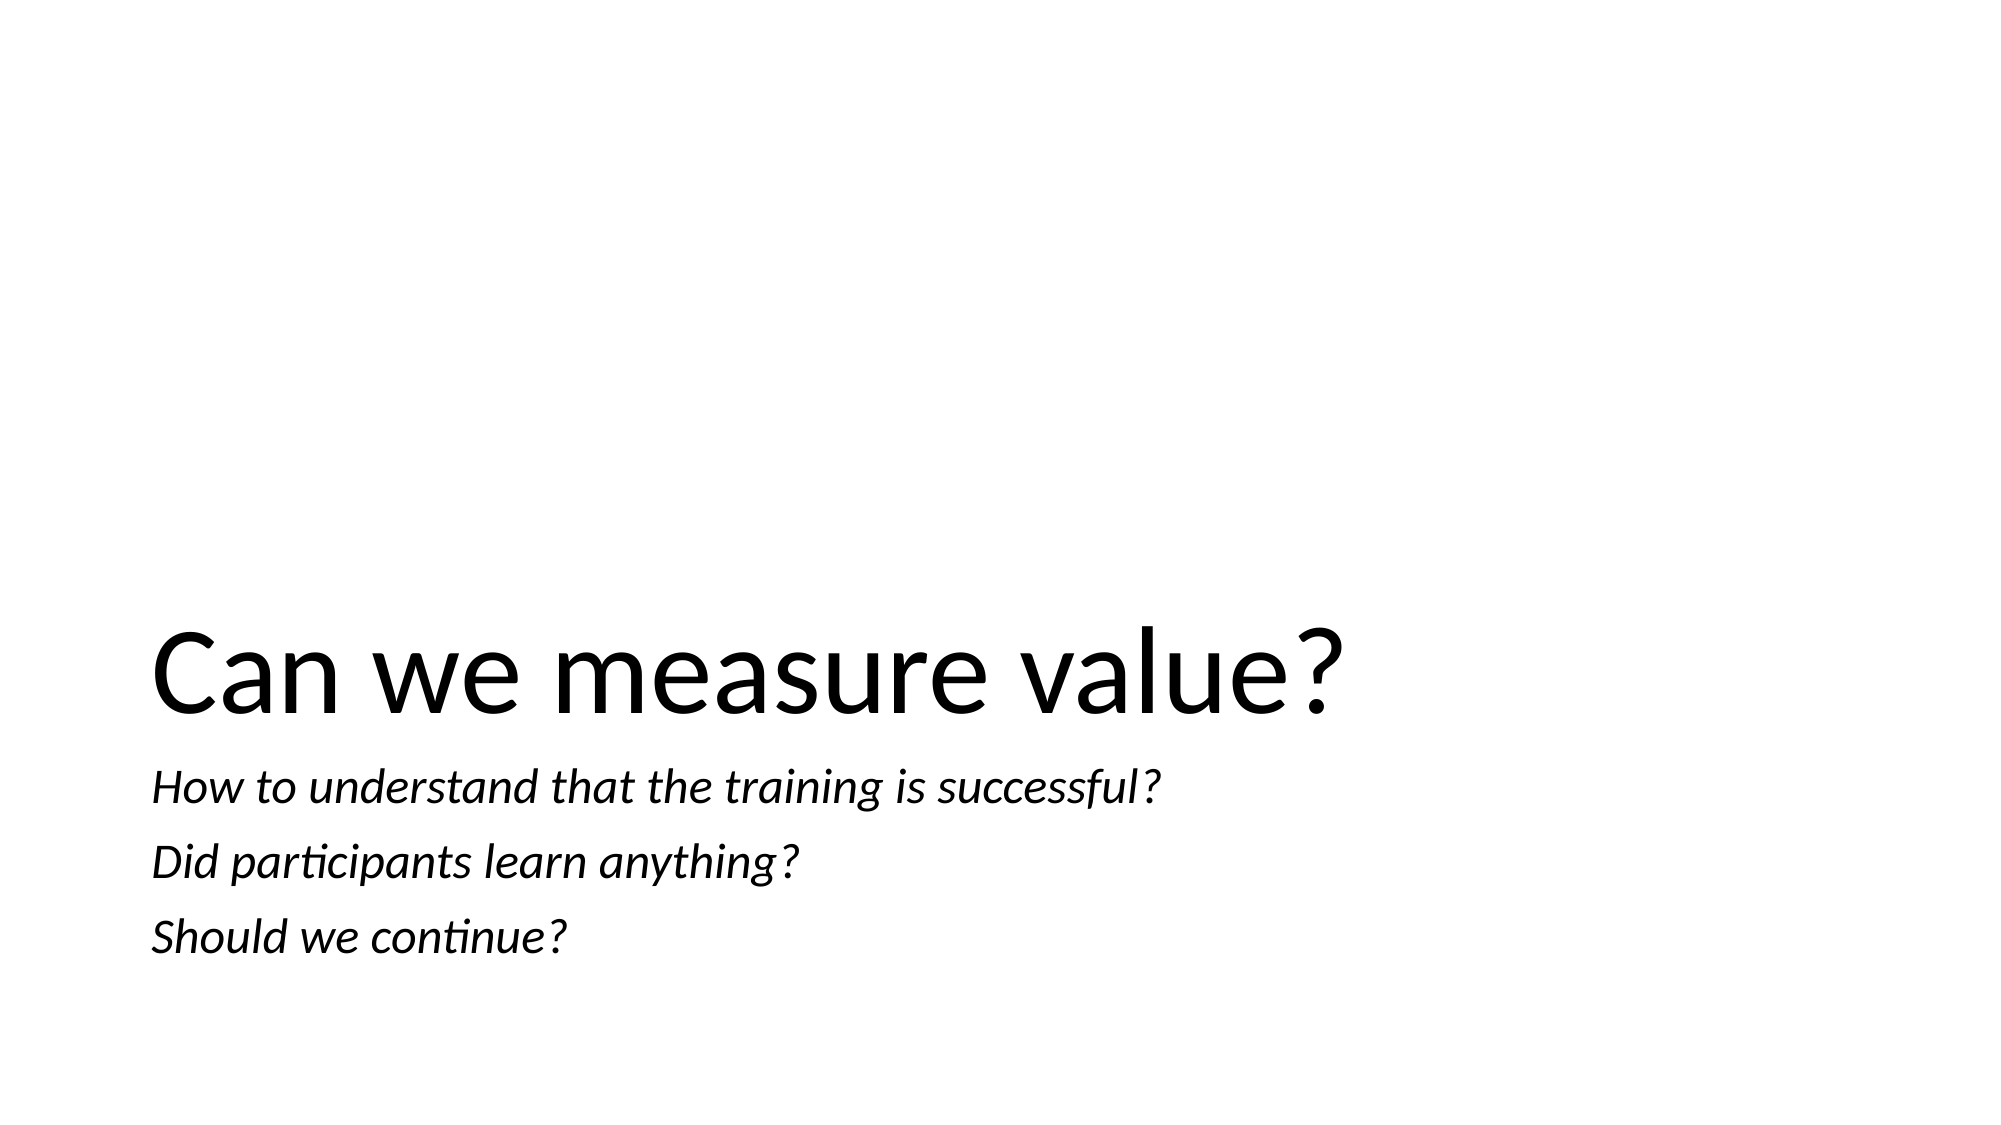

# Can we measure value?
How to understand that the training is successful?
Did participants learn anything?
Should we continue?